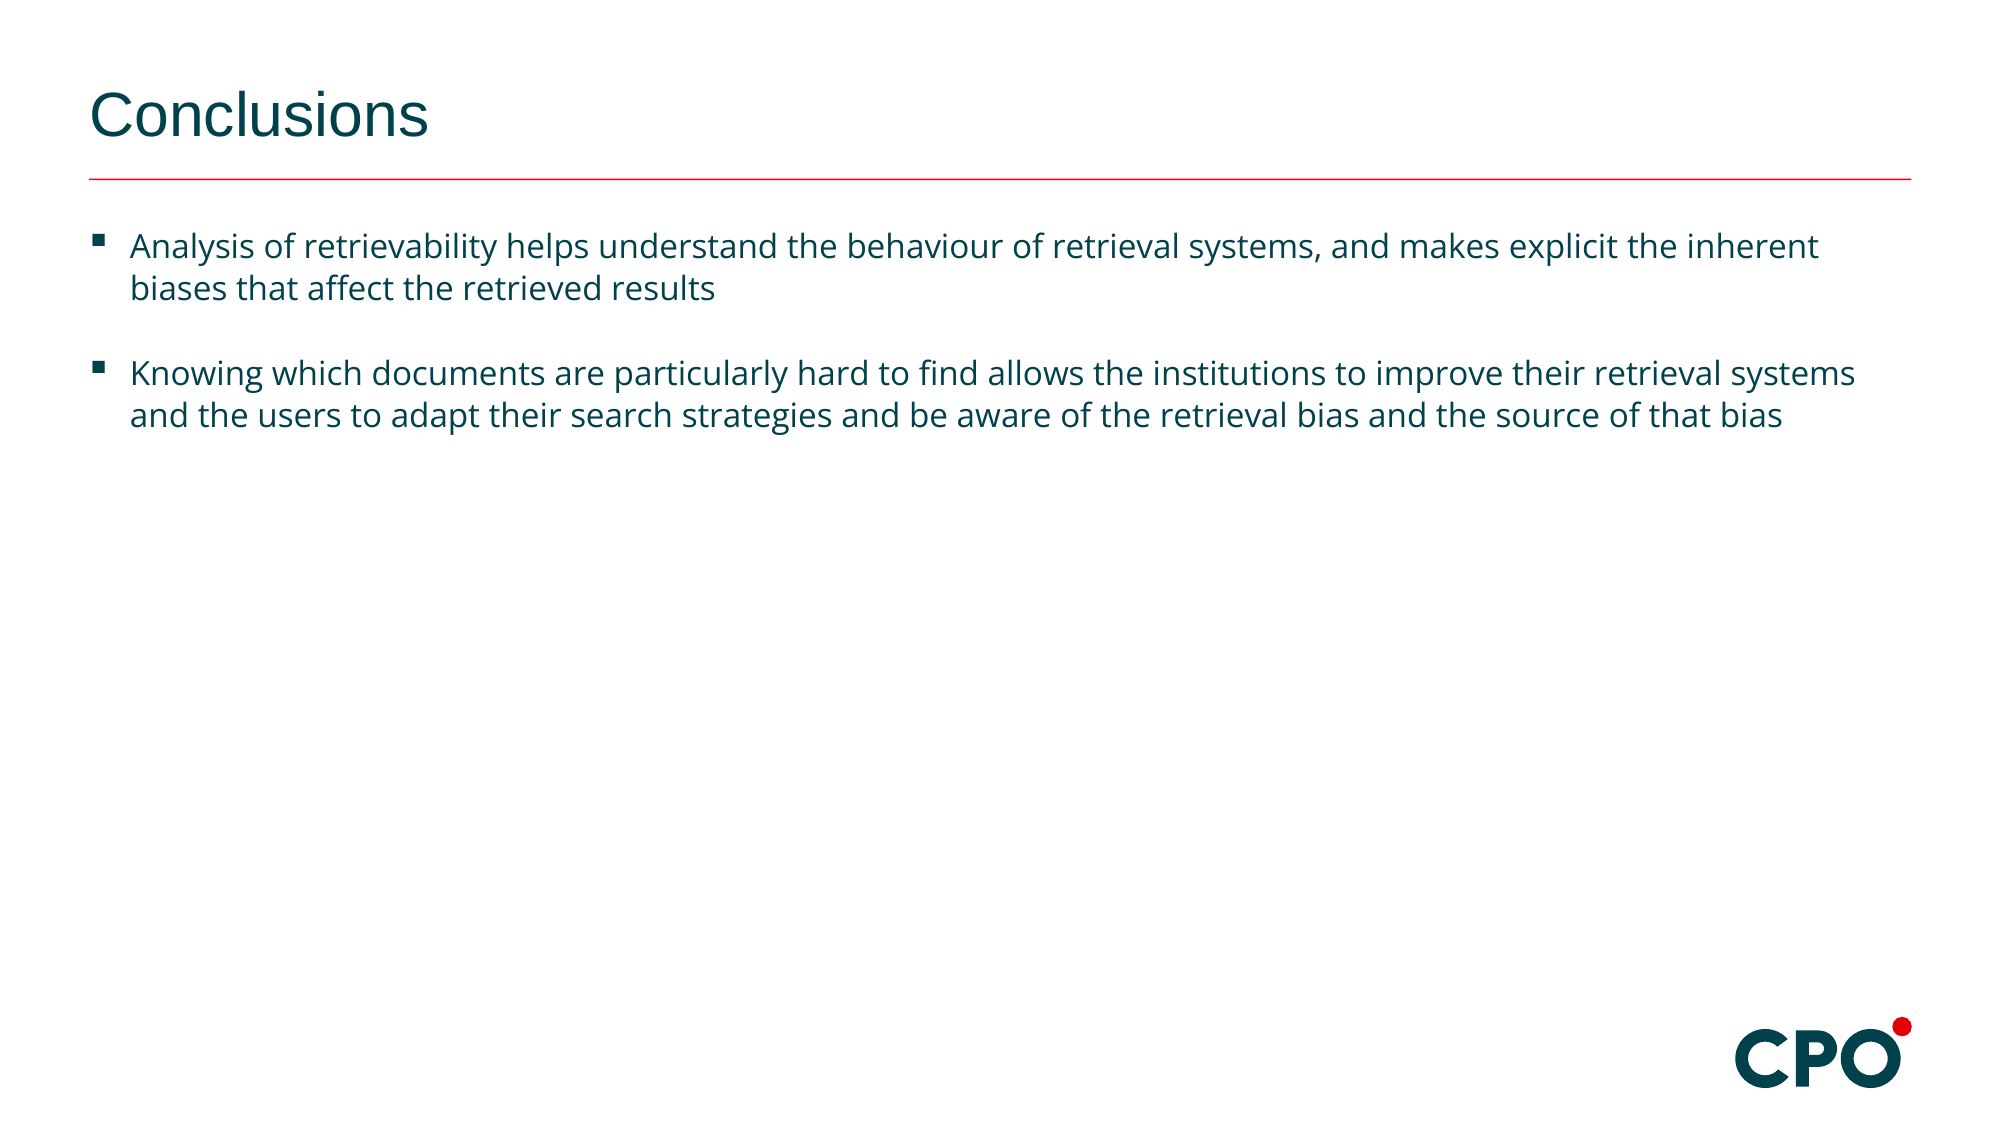

# Conclusions
Analysis of retrievability helps understand the behaviour of retrieval systems, and makes explicit the inherent biases that affect the retrieved results

Knowing which documents are particularly hard to find allows the institutions to improve their retrieval systems and the users to adapt their search strategies and be aware of the retrieval bias and the source of that bias